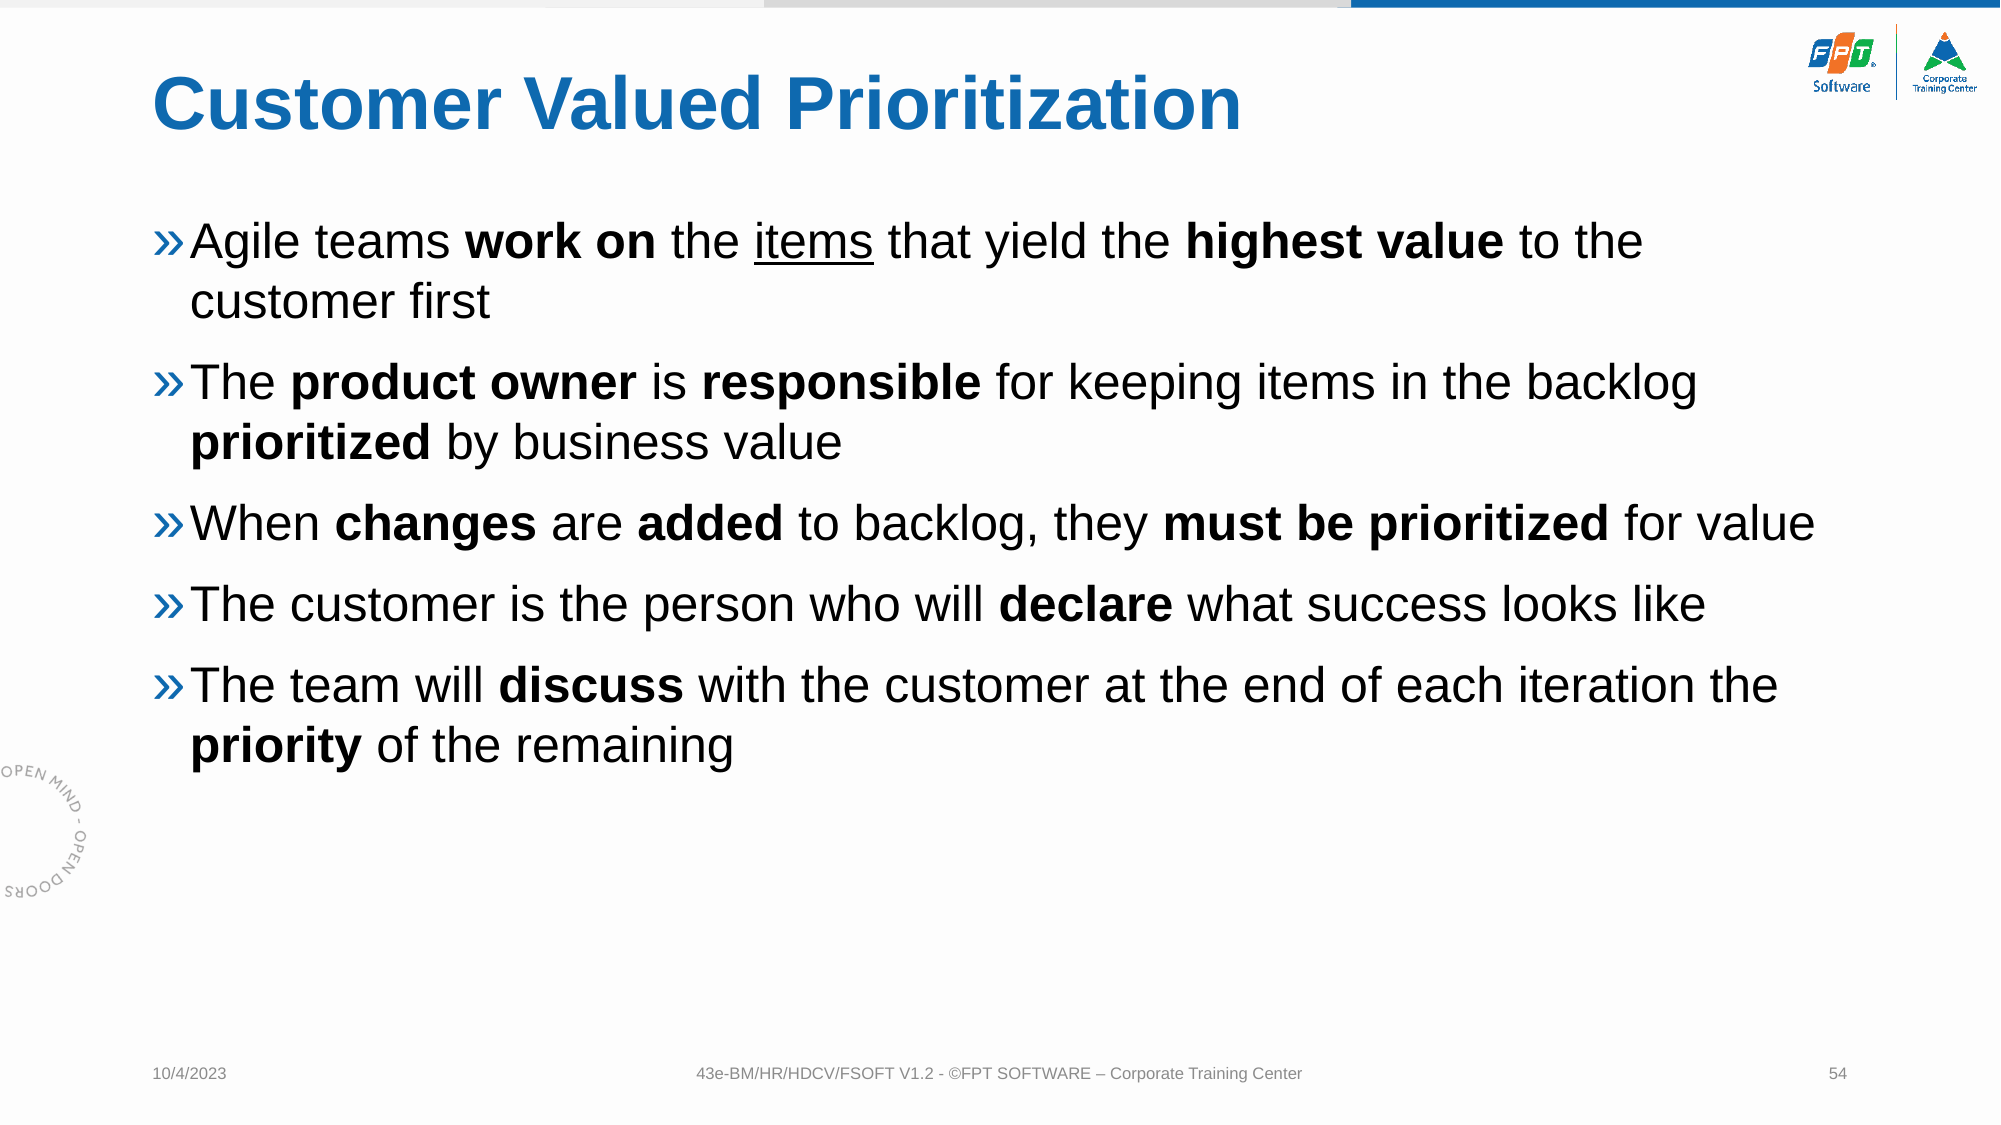

# Customer Valued Prioritization
Agile teams work on the items that yield the highest value to the customer first
The product owner is responsible for keeping items in the backlog prioritized by business value
When changes are added to backlog, they must be prioritized for value
The customer is the person who will declare what success looks like
The team will discuss with the customer at the end of each iteration the priority of the remaining
10/4/2023
43e-BM/HR/HDCV/FSOFT V1.2 - ©FPT SOFTWARE – Corporate Training Center
54